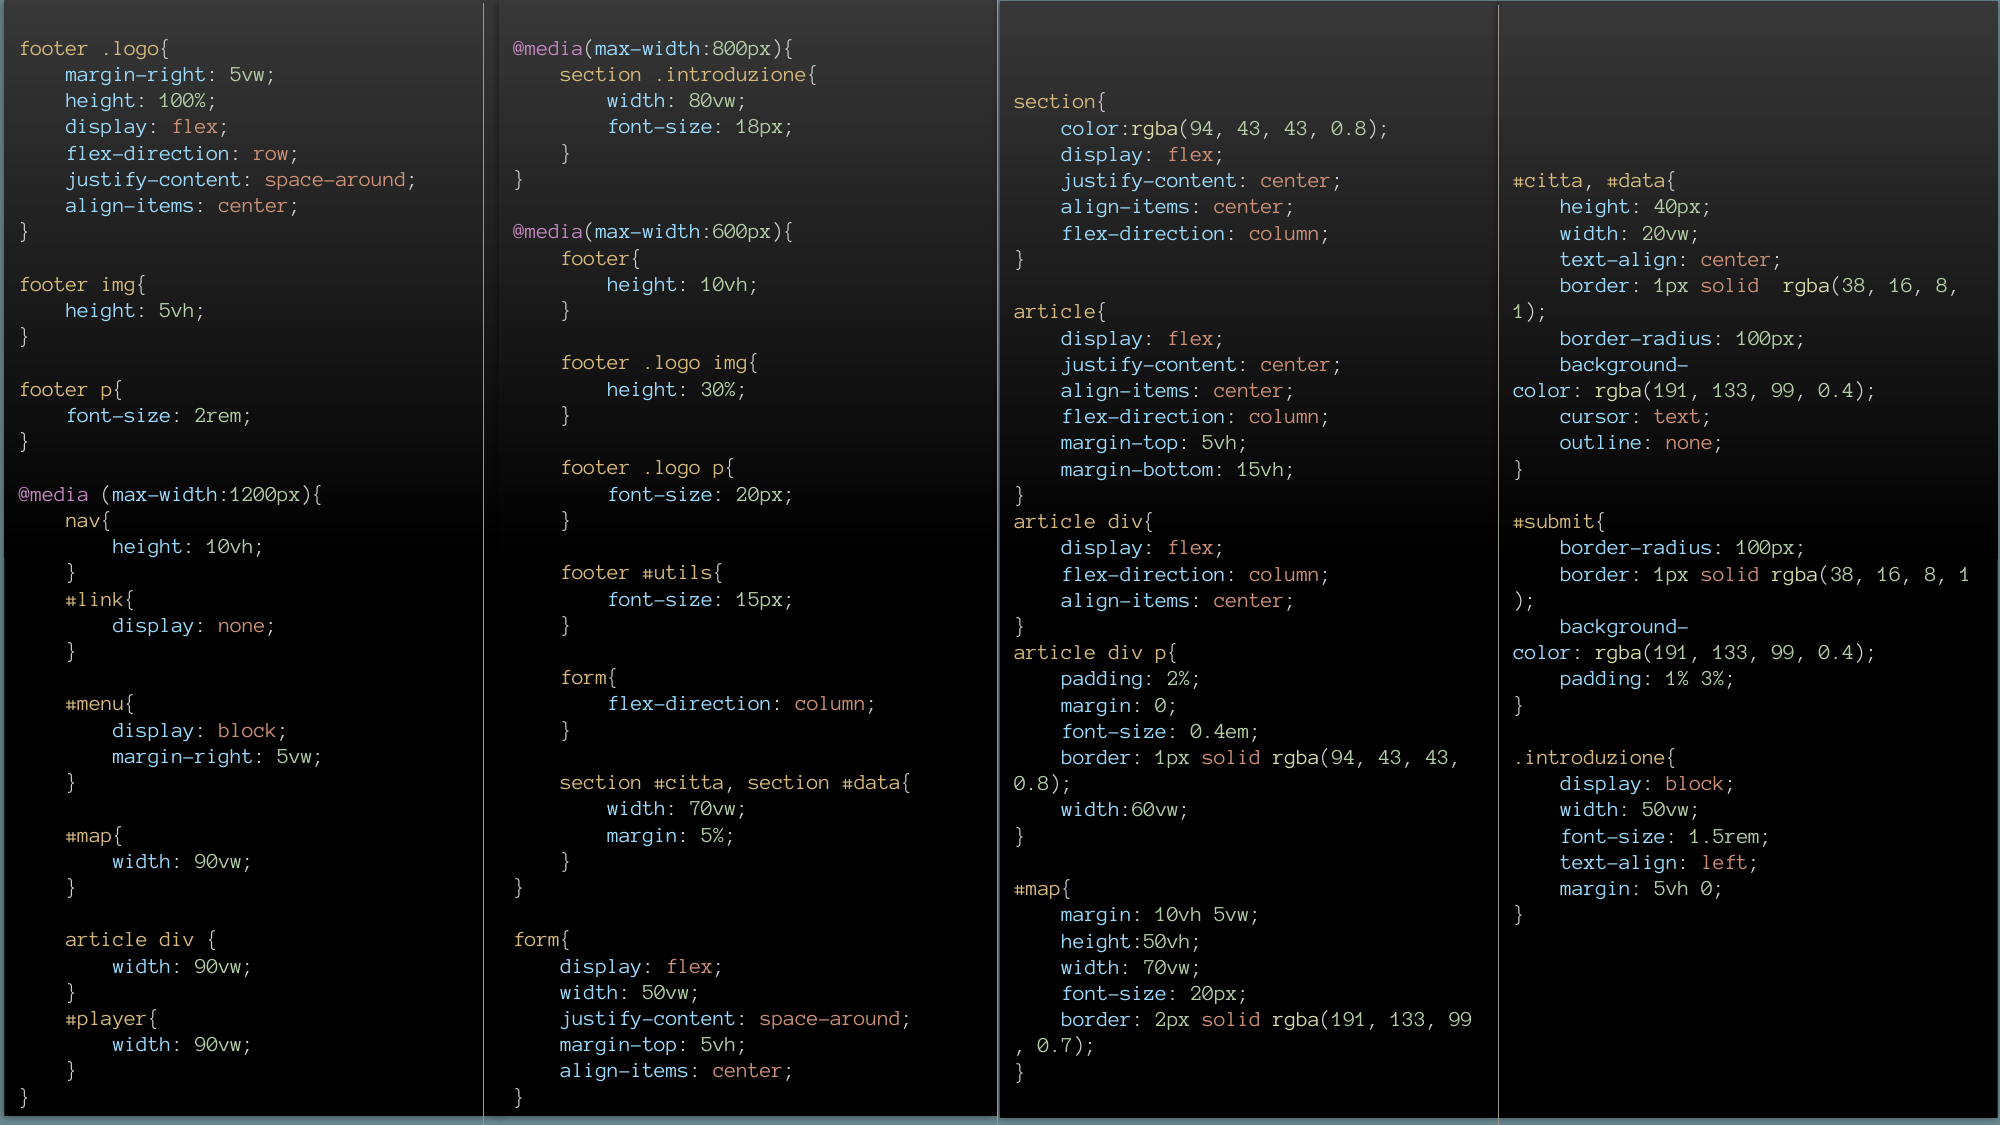

footer .logo{
    margin-right: 5vw;
    height: 100%;
    display: flex;
    flex-direction: row;
    justify-content: space-around;
    align-items: center;
}
footer img{
    height: 5vh;
}
footer p{
    font-size: 2rem;
}
@media (max-width:1200px){
    nav{
        height: 10vh;
    }
    #link{
        display: none;
    }
    #menu{
        display: block;
        margin-right: 5vw;
    }
    #map{
        width: 90vw;
    }
    article div {
        width: 90vw;
    }
    #player{
        width: 90vw;
    }
}

@media(max-width:800px){
    section .introduzione{
        width: 80vw;
        font-size: 18px;
    }
}
@media(max-width:600px){
    footer{
        height: 10vh;
    }
    footer .logo img{
        height: 30%;
    }
    footer .logo p{
        font-size: 20px;
    }
    footer #utils{
        font-size: 15px;
    }
    form{
        flex-direction: column;
    }
    section #citta, section #data{
        width: 70vw;
        margin: 5%;
    }
}
form{
    display: flex;
    width: 50vw;
    justify-content: space-around;
    margin-top: 5vh;
    align-items: center;
}

section{
    color:rgba(94, 43, 43, 0.8);
    display: flex;
    justify-content: center;
    align-items: center;
    flex-direction: column;
}
article{
    display: flex;
    justify-content: center;
    align-items: center;
    flex-direction: column;
    margin-top: 5vh;
    margin-bottom: 15vh;
}
article div{
    display: flex;
    flex-direction: column;
    align-items: center;
}
article div p{
    padding: 2%;
    margin: 0;
    font-size: 0.4em;
    border: 1px solid rgba(94, 43, 43, 0.8);
    width:60vw;
}
#map{
    margin: 10vh 5vw;
    height:50vh;
    width: 70vw;
    font-size: 20px;
    border: 2px solid rgba(191, 133, 99, 0.7);
}

#citta, #data{
    height: 40px;
    width: 20vw;
    text-align: center;
    border: 1px solid  rgba(38, 16, 8, 1);
    border-radius: 100px;
    background-color: rgba(191, 133, 99, 0.4);
    cursor: text;
    outline: none;
}
#submit{
    border-radius: 100px;
    border: 1px solid rgba(38, 16, 8, 1);
    background-color: rgba(191, 133, 99, 0.4);
    padding: 1% 3%;
}
.introduzione{
    display: block;
    width: 50vw;
    font-size: 1.5rem;
    text-align: left;
    margin: 5vh 0;
}